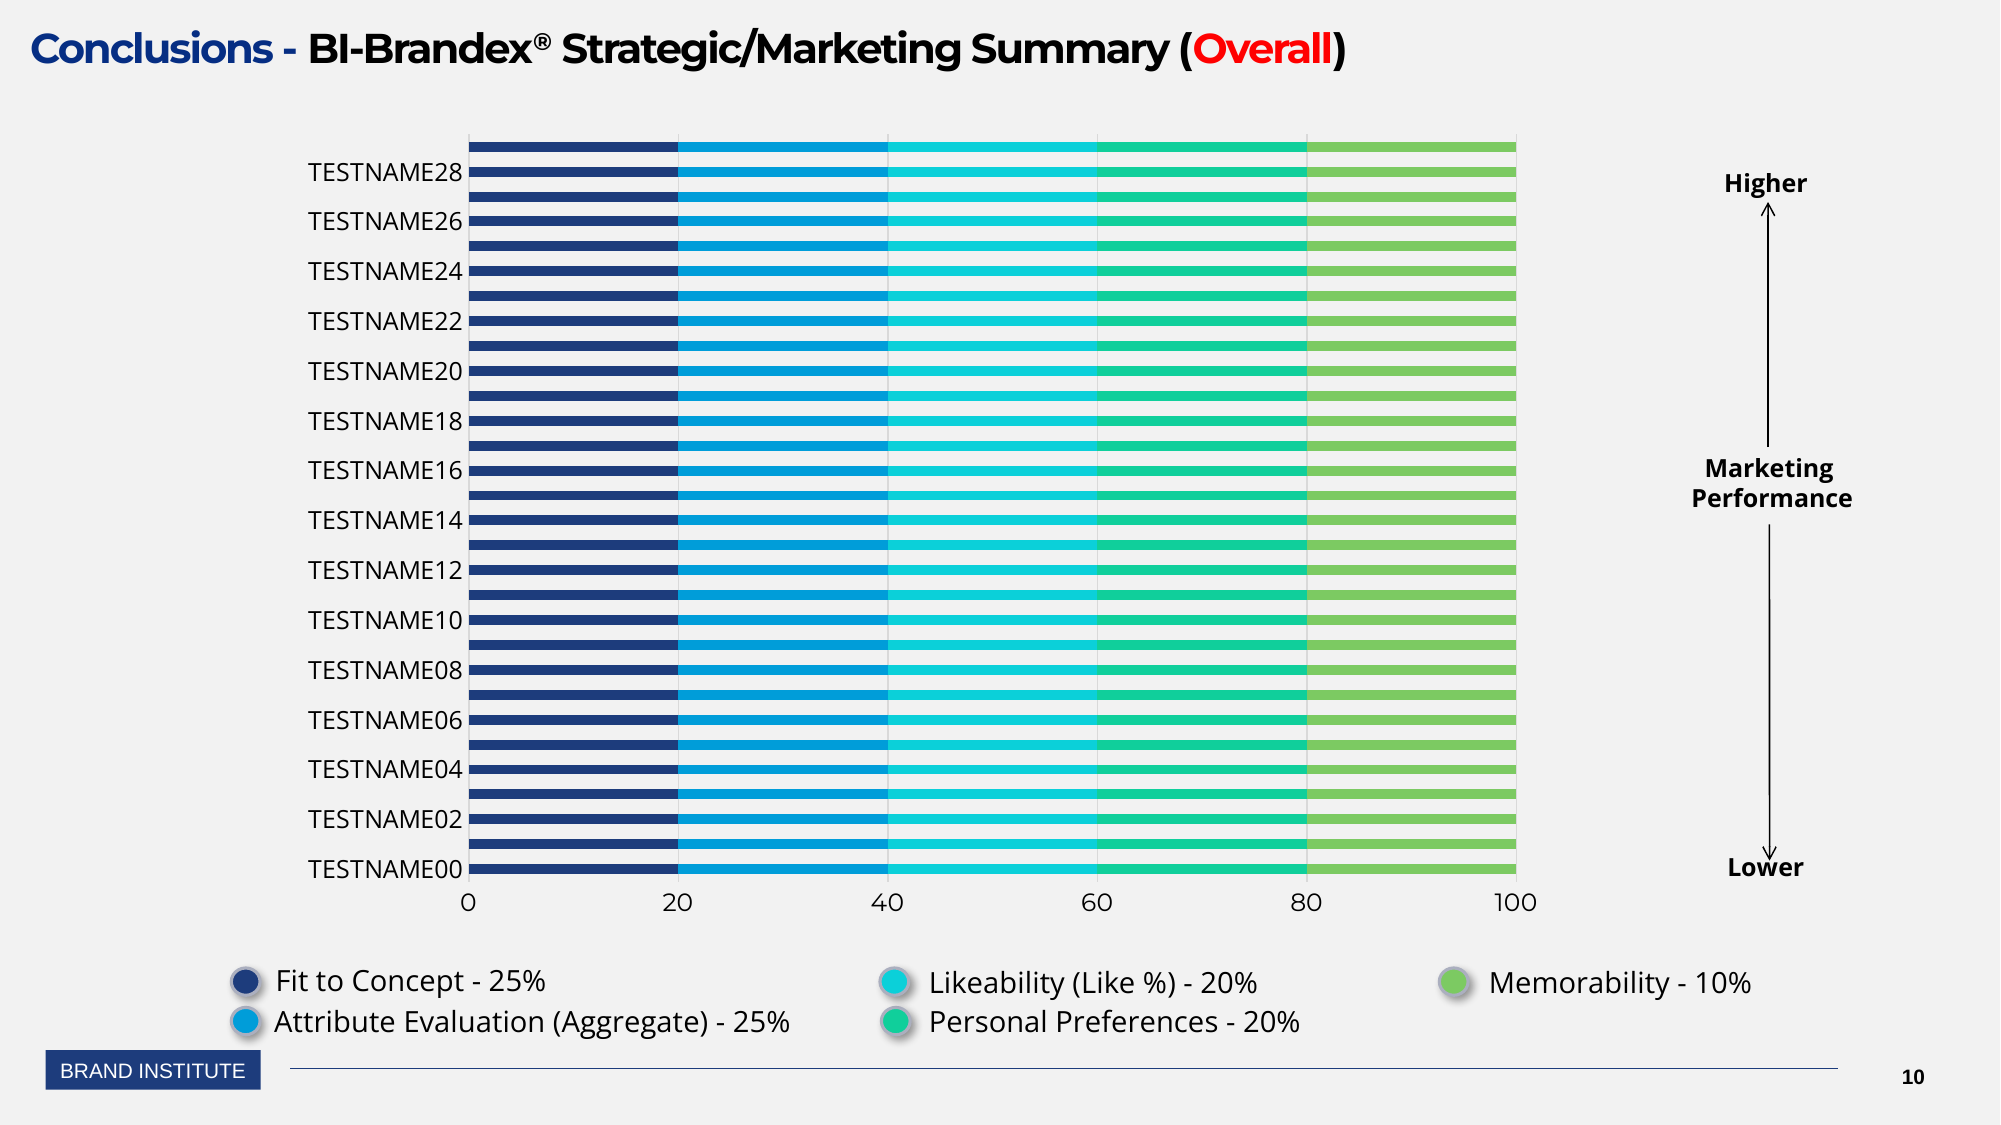

# Conclusions - BI-Brandex® Strategic/Marketing Summary (Overall)

### Chart

| Category | Series 1 | Series 2 | Series 3 | Series 4 | Series 5 |
|---|---|---|---|---|---|
| TESTNAME00 | 20.0 | 20.0 | 20.0 | 20.0 | 20.0 |
| TESTNAME01 | 20.0 | 20.0 | 20.0 | 20.0 | 20.0 |
| TESTNAME02 | 20.0 | 20.0 | 20.0 | 20.0 | 20.0 |
| TESTNAME03 | 20.0 | 20.0 | 20.0 | 20.0 | 20.0 |
| TESTNAME04 | 20.0 | 20.0 | 20.0 | 20.0 | 20.0 |
| TESTNAME05 | 20.0 | 20.0 | 20.0 | 20.0 | 20.0 |
| TESTNAME06 | 20.0 | 20.0 | 20.0 | 20.0 | 20.0 |
| TESTNAME07 | 20.0 | 20.0 | 20.0 | 20.0 | 20.0 |
| TESTNAME08 | 20.0 | 20.0 | 20.0 | 20.0 | 20.0 |
| TESTNAME09 | 20.0 | 20.0 | 20.0 | 20.0 | 20.0 |
| TESTNAME10 | 20.0 | 20.0 | 20.0 | 20.0 | 20.0 |
| TESTNAME11 | 20.0 | 20.0 | 20.0 | 20.0 | 20.0 |
| TESTNAME12 | 20.0 | 20.0 | 20.0 | 20.0 | 20.0 |
| TESTNAME13 | 20.0 | 20.0 | 20.0 | 20.0 | 20.0 |
| TESTNAME14 | 20.0 | 20.0 | 20.0 | 20.0 | 20.0 |
| TESTNAME15 | 20.0 | 20.0 | 20.0 | 20.0 | 20.0 |
| TESTNAME16 | 20.0 | 20.0 | 20.0 | 20.0 | 20.0 |
| TESTNAME17 | 20.0 | 20.0 | 20.0 | 20.0 | 20.0 |
| TESTNAME18 | 20.0 | 20.0 | 20.0 | 20.0 | 20.0 |
| TESTNAME19 | 20.0 | 20.0 | 20.0 | 20.0 | 20.0 |
| TESTNAME20 | 20.0 | 20.0 | 20.0 | 20.0 | 20.0 |
| TESTNAME21 | 20.0 | 20.0 | 20.0 | 20.0 | 20.0 |
| TESTNAME22 | 20.0 | 20.0 | 20.0 | 20.0 | 20.0 |
| TESTNAME23 | 20.0 | 20.0 | 20.0 | 20.0 | 20.0 |
| TESTNAME24 | 20.0 | 20.0 | 20.0 | 20.0 | 20.0 |
| TESTNAME25 | 20.0 | 20.0 | 20.0 | 20.0 | 20.0 |
| TESTNAME26 | 20.0 | 20.0 | 20.0 | 20.0 | 20.0 |
| TESTNAME27 | 20.0 | 20.0 | 20.0 | 20.0 | 20.0 |
| TESTNAME28 | 20.0 | 20.0 | 20.0 | 20.0 | 20.0 |
| TESTNAME29 | 20.0 | 20.0 | 20.0 | 20.0 | 20.0 |
Higher

Marketing
 Performance

Lower

Fit to Concept - 25%
Likeability (Like %) - 20%
Memorability - 10%

Attribute Evaluation (Aggregate) - 25%
Personal Preferences - 20%